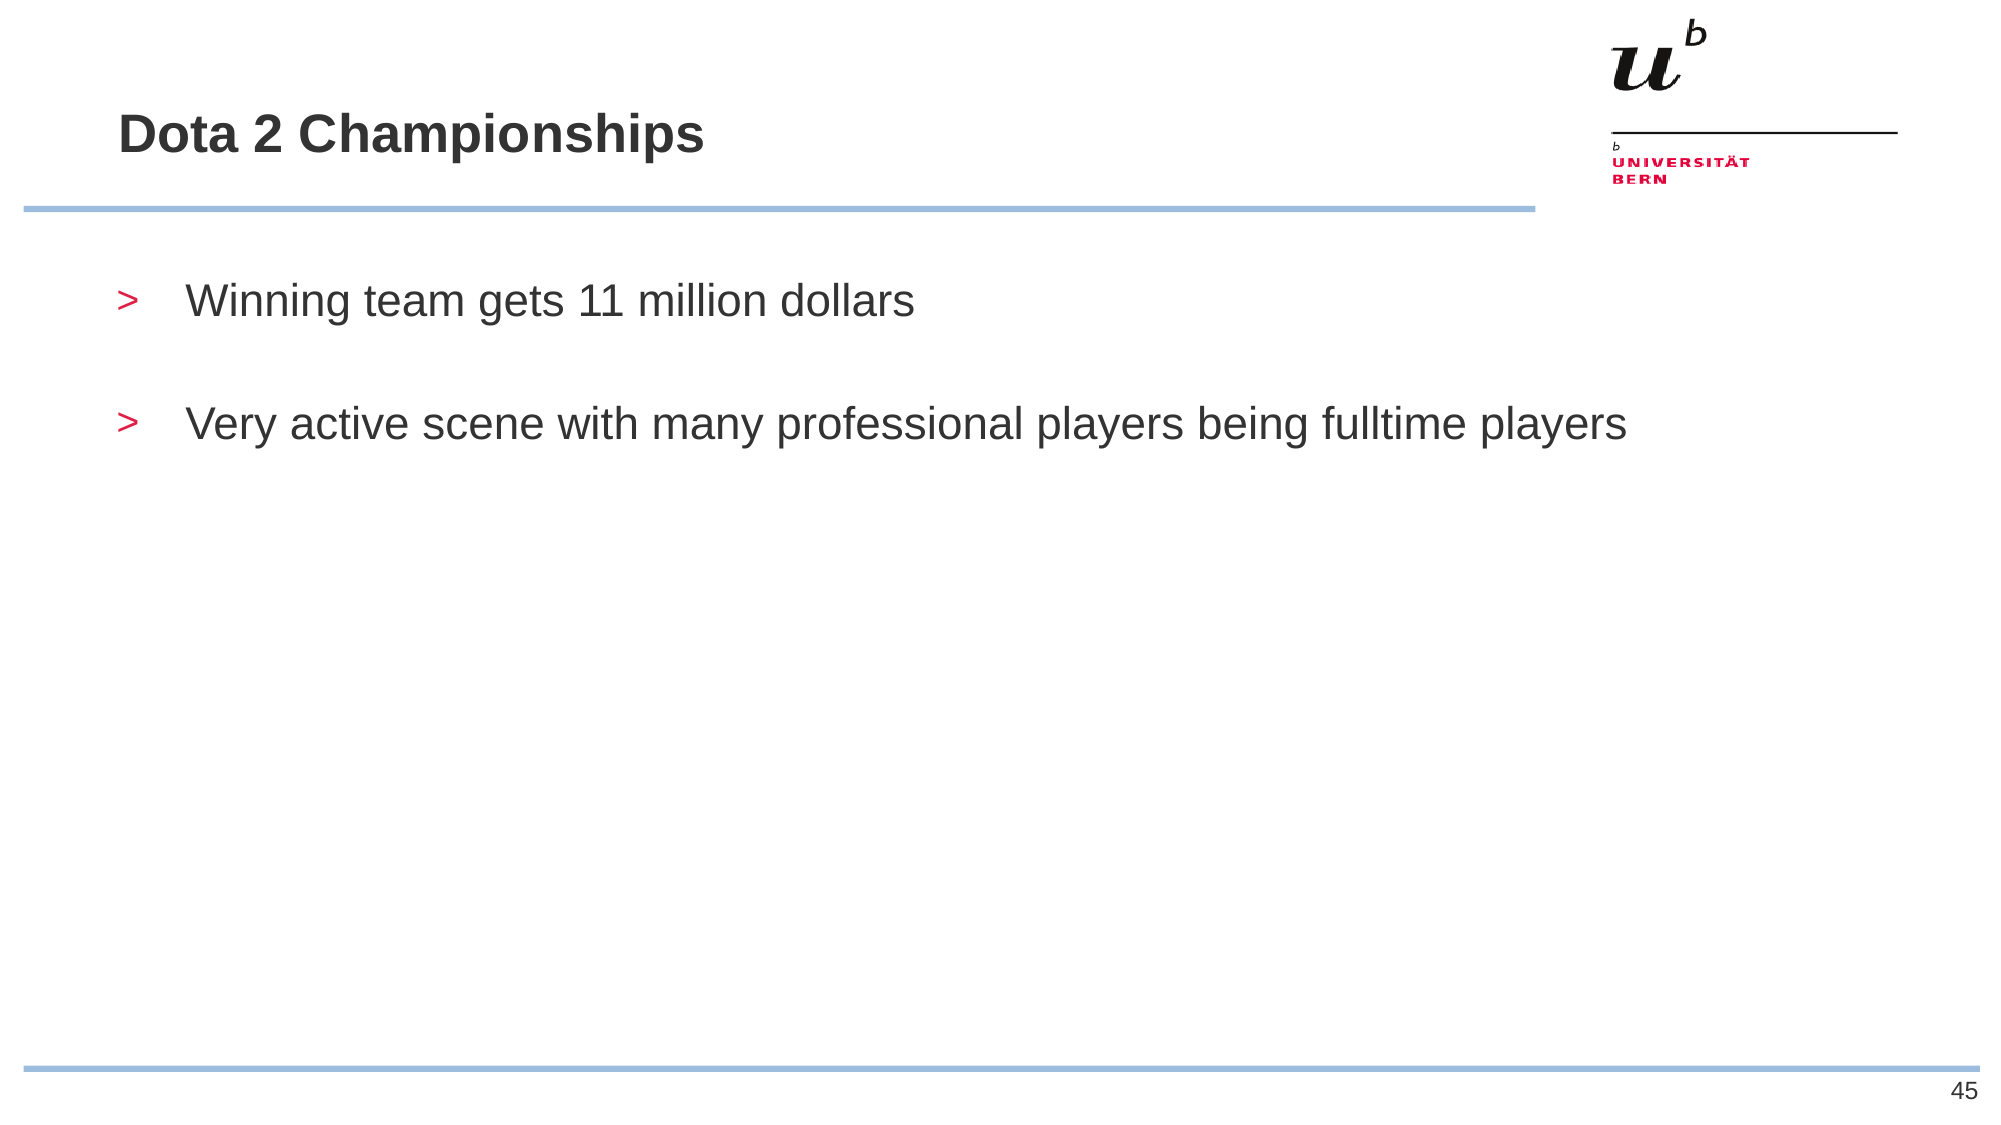

# Dota 2 Championships
Winning team gets 11 million dollars

Very active scene with many professional players being fulltime players

45